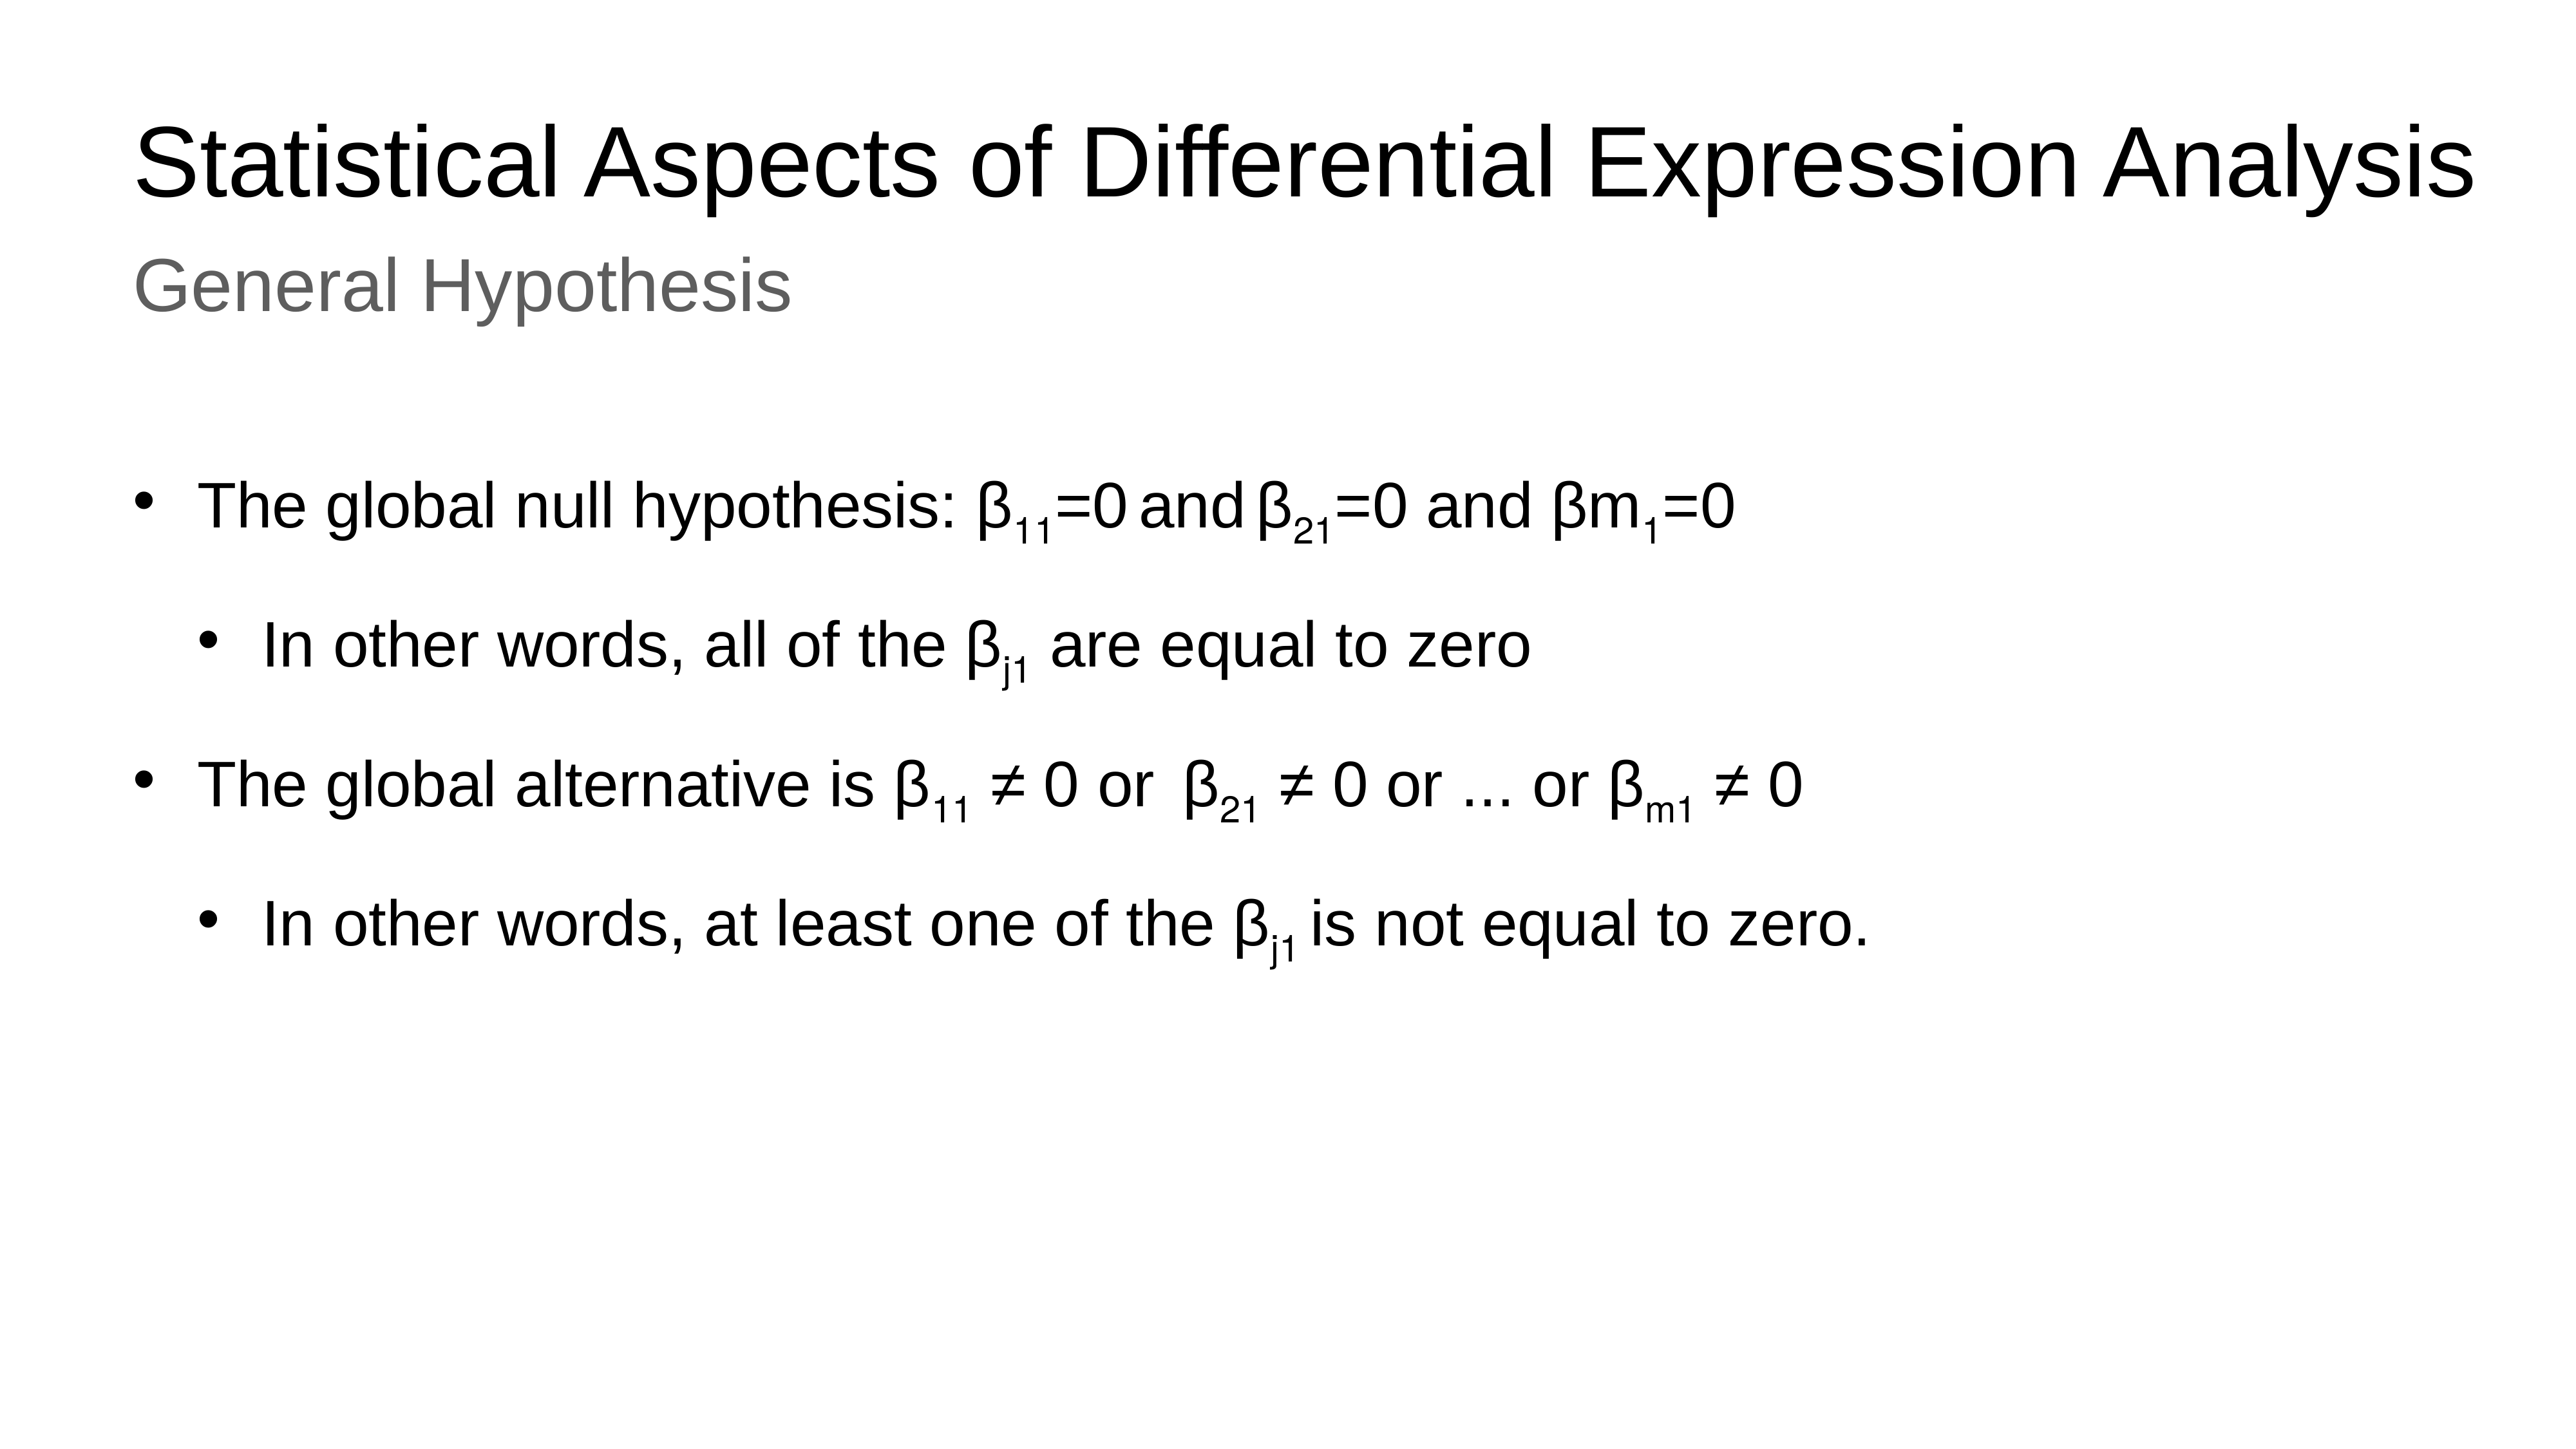

Statistical Aspects of Differential Expression Analysis
General Hypothesis
The global null hypothesis: β11=0 and β21=0 and βm1=0
In other words, all of the βj1 are equal to zero
The global alternative is β11 ≠ 0 or  β21 ≠ 0 or ... or βm1 ≠ 0
In other words, at least one of the βj1 is not equal to zero.